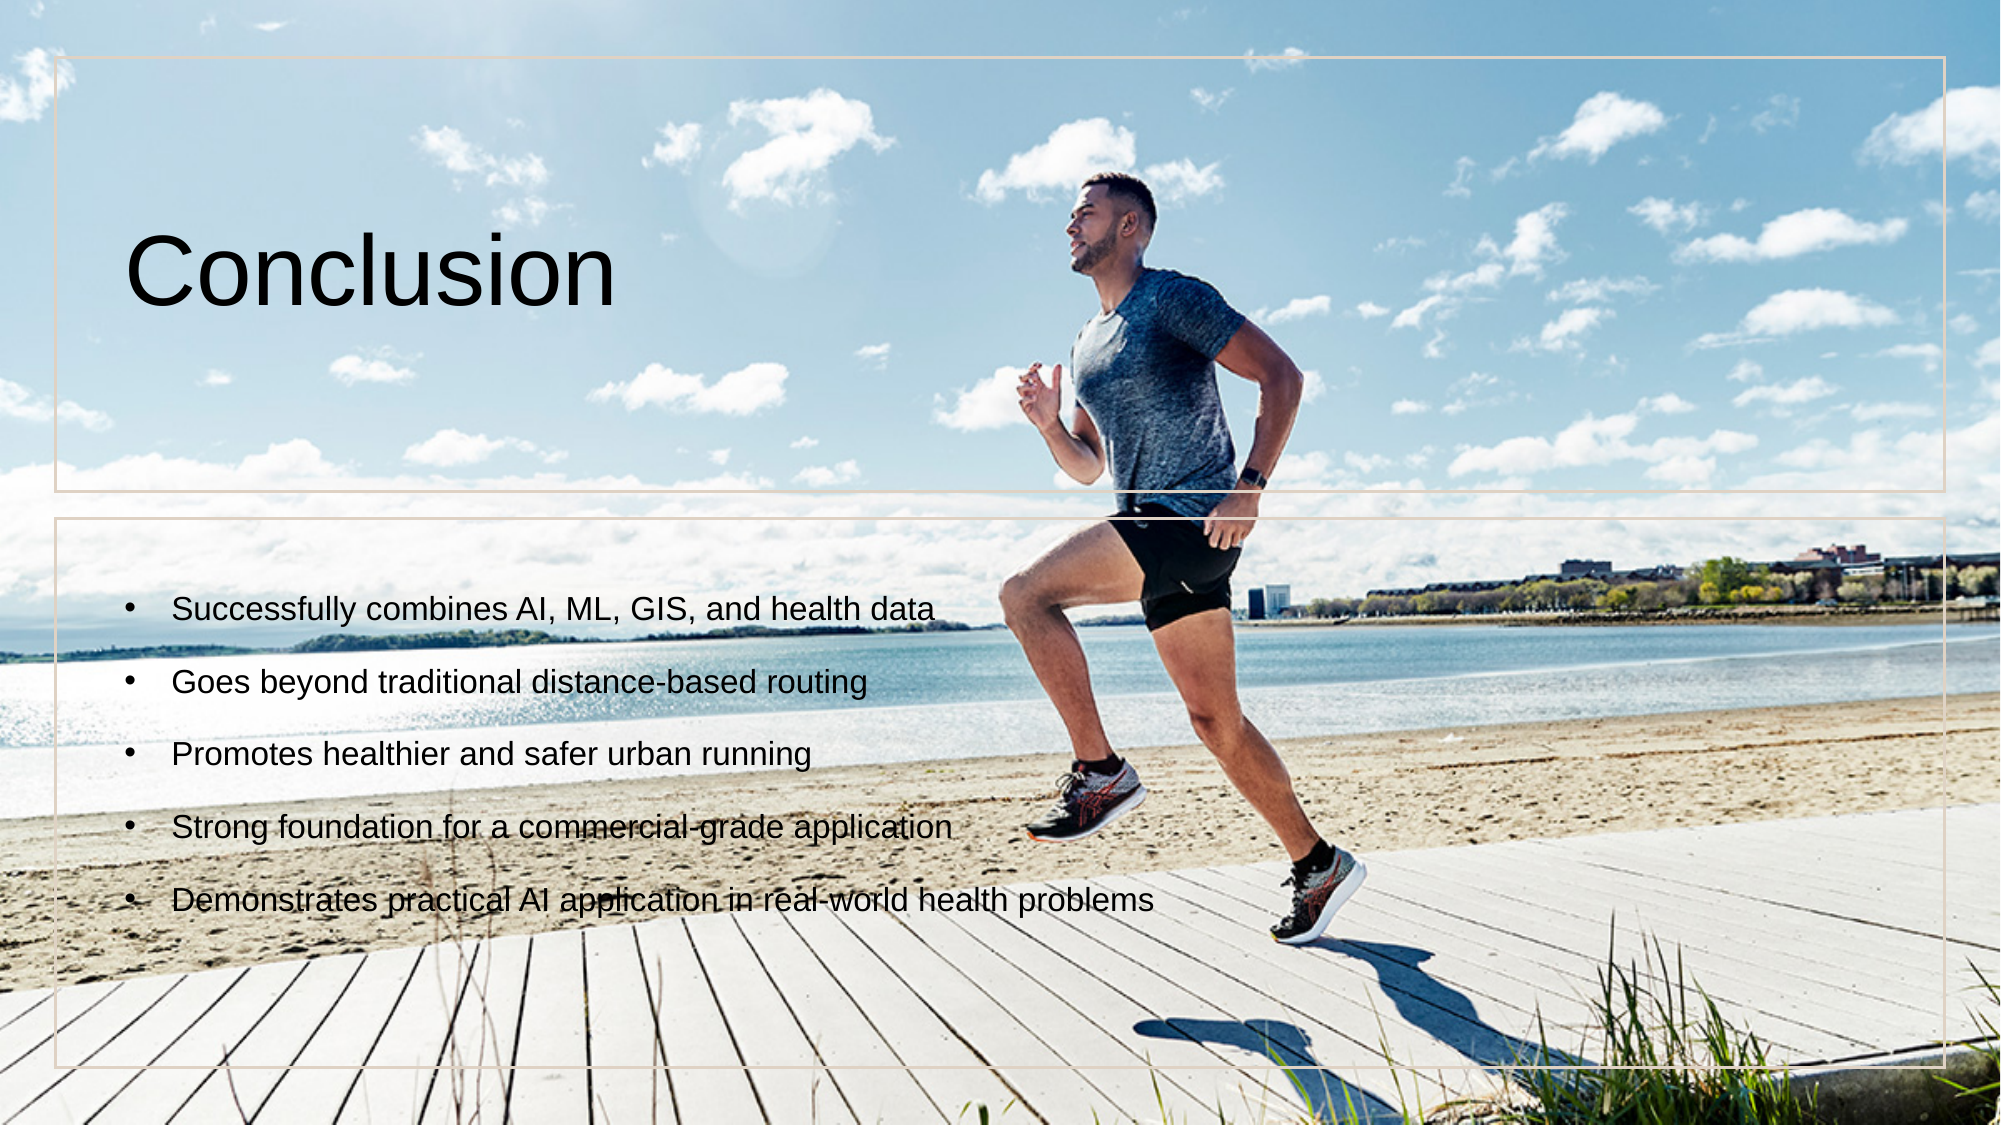

# Conclusion
Successfully combines AI, ML, GIS, and health data
Goes beyond traditional distance-based routing
Promotes healthier and safer urban running
Strong foundation for a commercial-grade application
Demonstrates practical AI application in real-world health problems